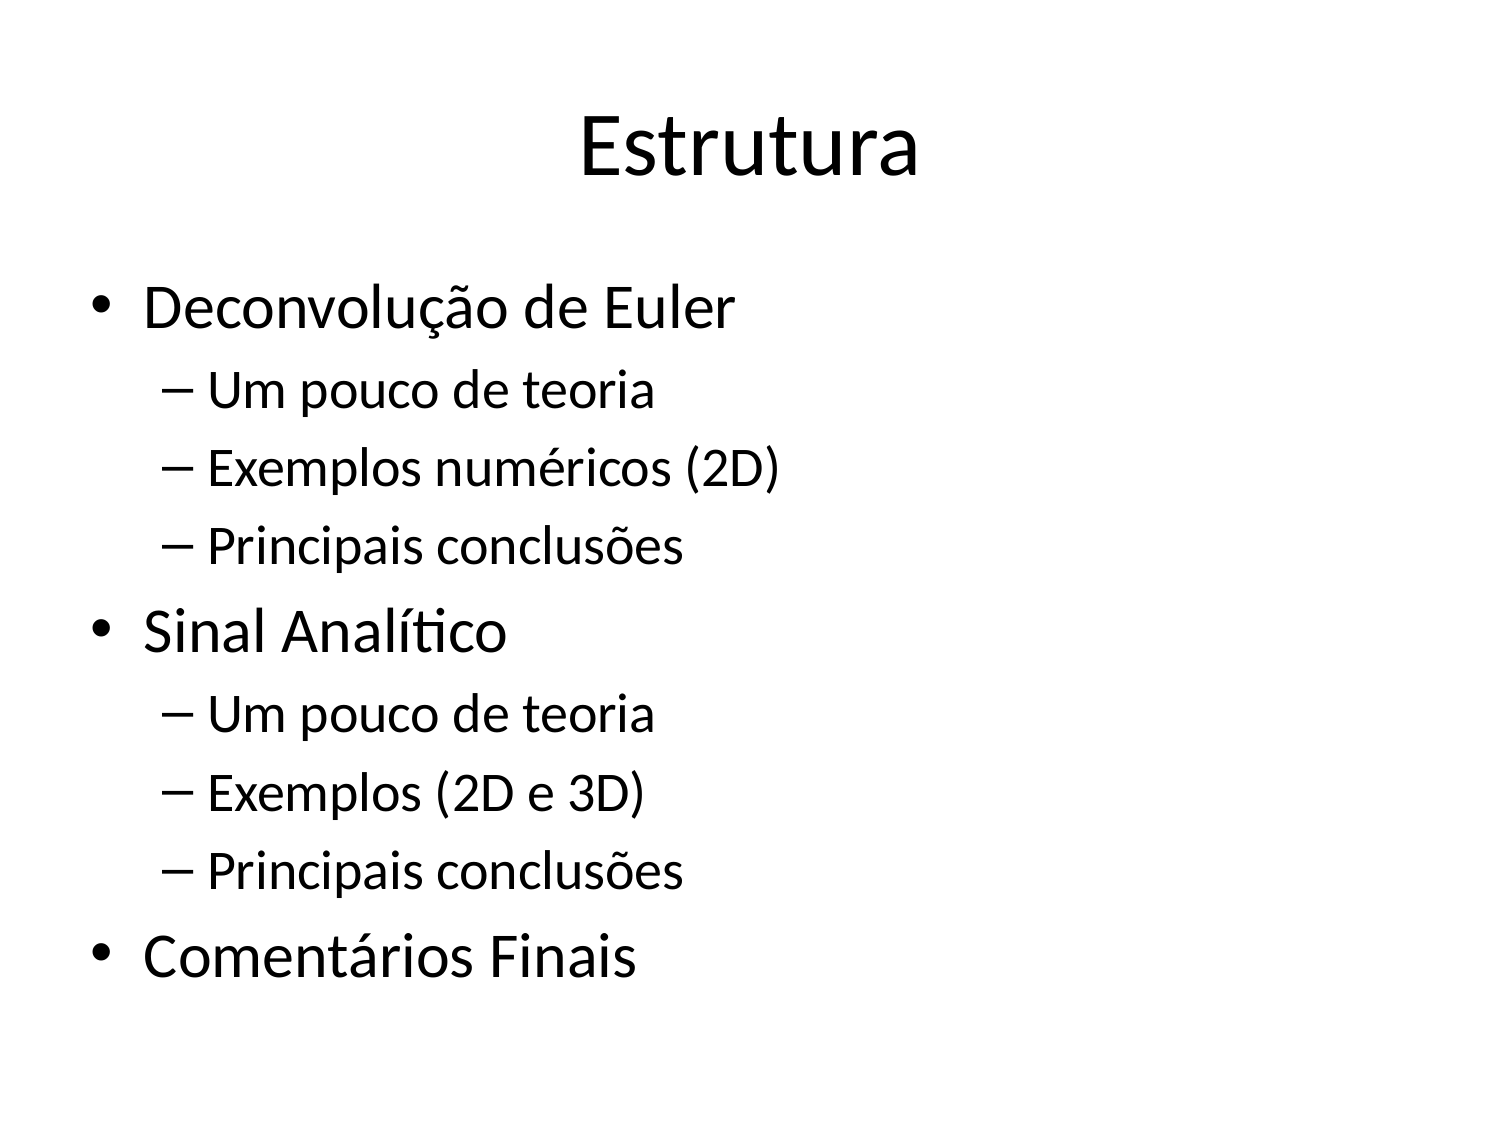

# Estrutura
Deconvolução de Euler
Um pouco de teoria
Exemplos numéricos (2D)
Principais conclusões
Sinal Analítico
Um pouco de teoria
Exemplos (2D e 3D)
Principais conclusões
Comentários Finais